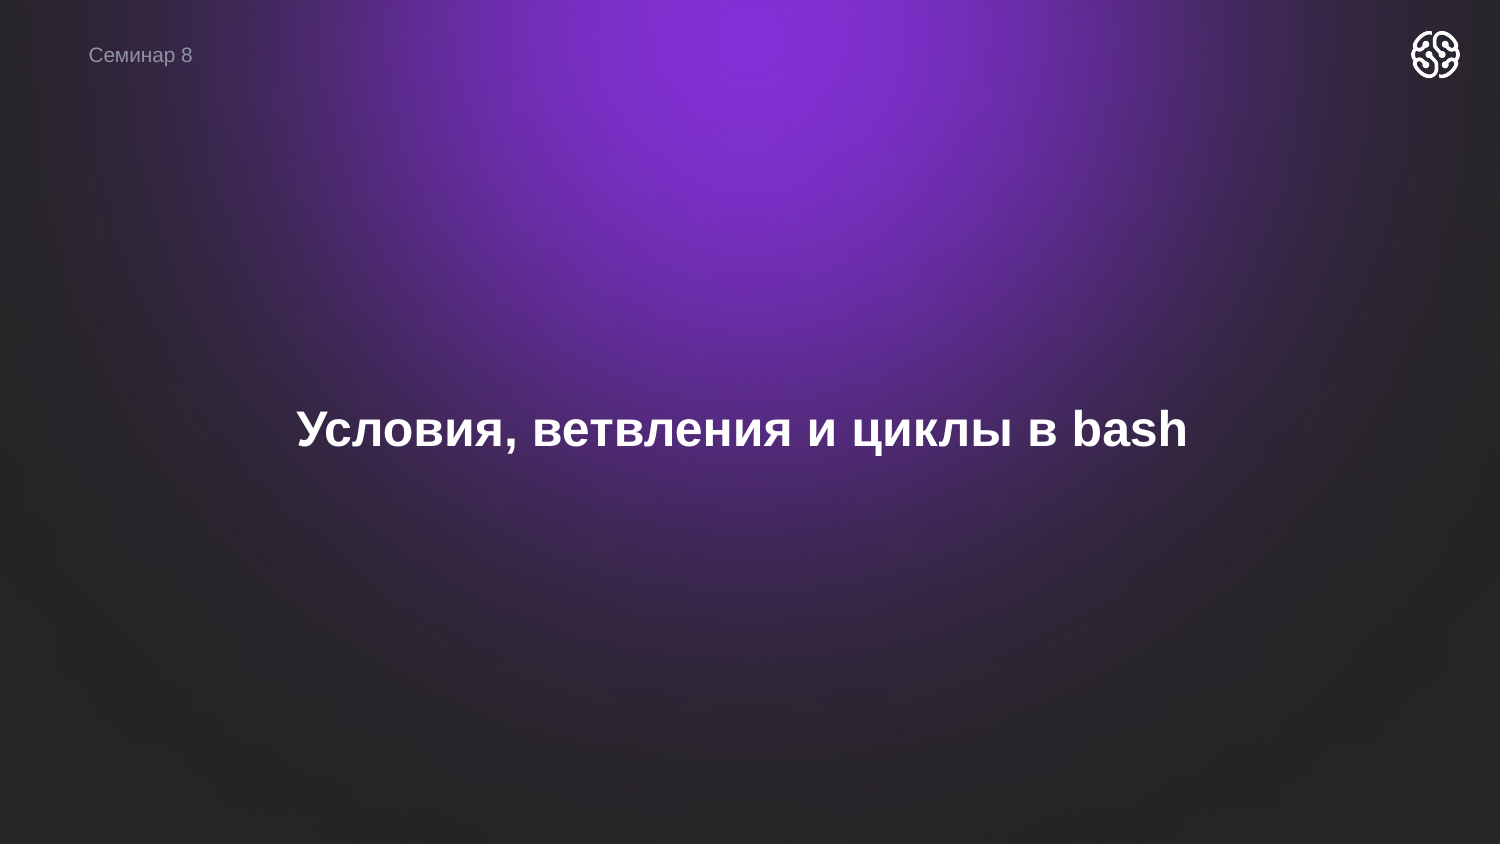

Семинар 8
# Условия, ветвления и циклы в bash